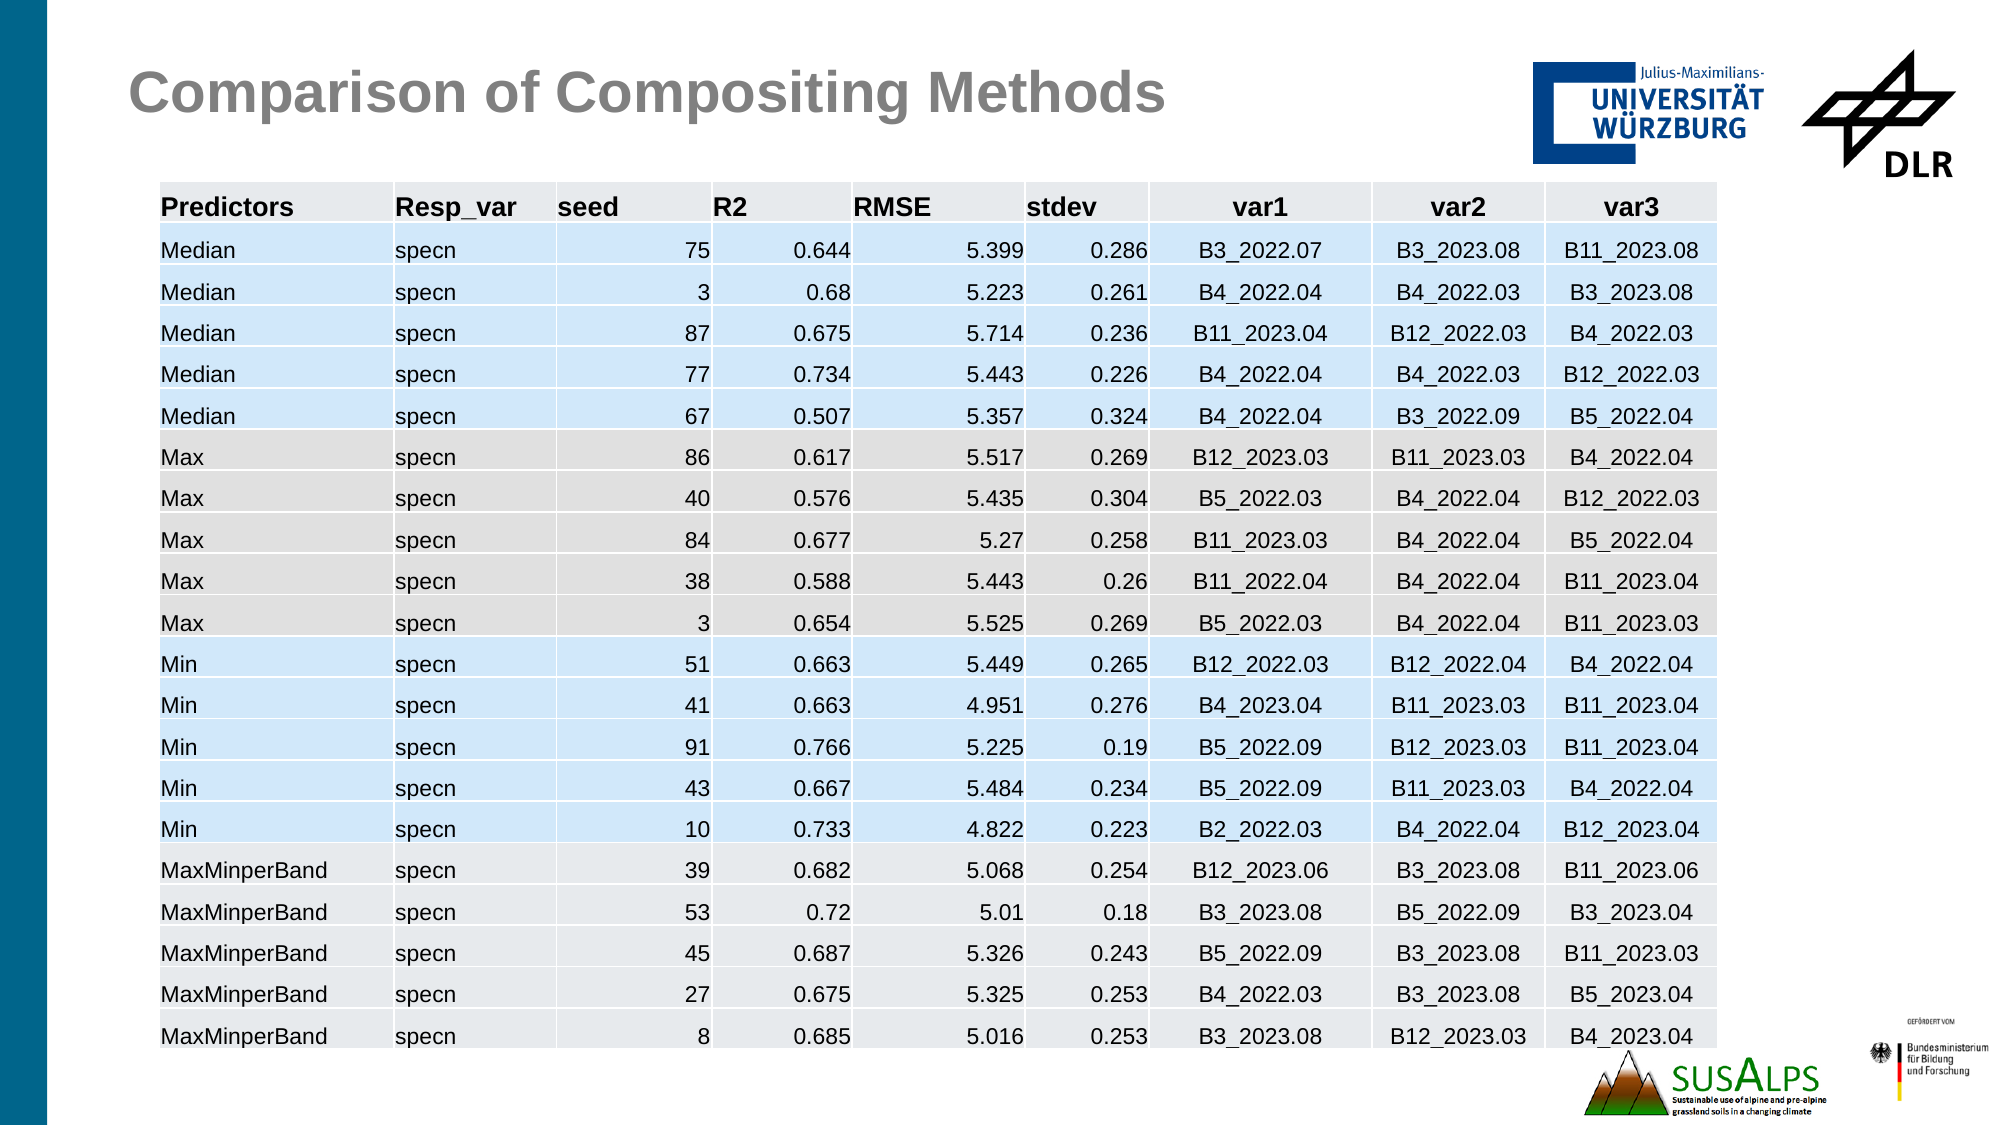

# Comparison of Compositing Methods
| Predictors | Resp\_var | seed | R2 | RMSE | stdev | var1 | var2 | var3 |
| --- | --- | --- | --- | --- | --- | --- | --- | --- |
| Median | specn | 75 | 0.644 | 5.399 | 0.286 | B3\_2022.07 | B3\_2023.08 | B11\_2023.08 |
| Median | specn | 3 | 0.68 | 5.223 | 0.261 | B4\_2022.04 | B4\_2022.03 | B3\_2023.08 |
| Median | specn | 87 | 0.675 | 5.714 | 0.236 | B11\_2023.04 | B12\_2022.03 | B4\_2022.03 |
| Median | specn | 77 | 0.734 | 5.443 | 0.226 | B4\_2022.04 | B4\_2022.03 | B12\_2022.03 |
| Median | specn | 67 | 0.507 | 5.357 | 0.324 | B4\_2022.04 | B3\_2022.09 | B5\_2022.04 |
| Max | specn | 86 | 0.617 | 5.517 | 0.269 | B12\_2023.03 | B11\_2023.03 | B4\_2022.04 |
| Max | specn | 40 | 0.576 | 5.435 | 0.304 | B5\_2022.03 | B4\_2022.04 | B12\_2022.03 |
| Max | specn | 84 | 0.677 | 5.27 | 0.258 | B11\_2023.03 | B4\_2022.04 | B5\_2022.04 |
| Max | specn | 38 | 0.588 | 5.443 | 0.26 | B11\_2022.04 | B4\_2022.04 | B11\_2023.04 |
| Max | specn | 3 | 0.654 | 5.525 | 0.269 | B5\_2022.03 | B4\_2022.04 | B11\_2023.03 |
| Min | specn | 51 | 0.663 | 5.449 | 0.265 | B12\_2022.03 | B12\_2022.04 | B4\_2022.04 |
| Min | specn | 41 | 0.663 | 4.951 | 0.276 | B4\_2023.04 | B11\_2023.03 | B11\_2023.04 |
| Min | specn | 91 | 0.766 | 5.225 | 0.19 | B5\_2022.09 | B12\_2023.03 | B11\_2023.04 |
| Min | specn | 43 | 0.667 | 5.484 | 0.234 | B5\_2022.09 | B11\_2023.03 | B4\_2022.04 |
| Min | specn | 10 | 0.733 | 4.822 | 0.223 | B2\_2022.03 | B4\_2022.04 | B12\_2023.04 |
| MaxMinperBand | specn | 39 | 0.682 | 5.068 | 0.254 | B12\_2023.06 | B3\_2023.08 | B11\_2023.06 |
| MaxMinperBand | specn | 53 | 0.72 | 5.01 | 0.18 | B3\_2023.08 | B5\_2022.09 | B3\_2023.04 |
| MaxMinperBand | specn | 45 | 0.687 | 5.326 | 0.243 | B5\_2022.09 | B3\_2023.08 | B11\_2023.03 |
| MaxMinperBand | specn | 27 | 0.675 | 5.325 | 0.253 | B4\_2022.03 | B3\_2023.08 | B5\_2023.04 |
| MaxMinperBand | specn | 8 | 0.685 | 5.016 | 0.253 | B3\_2023.08 | B12\_2023.03 | B4\_2023.04 |